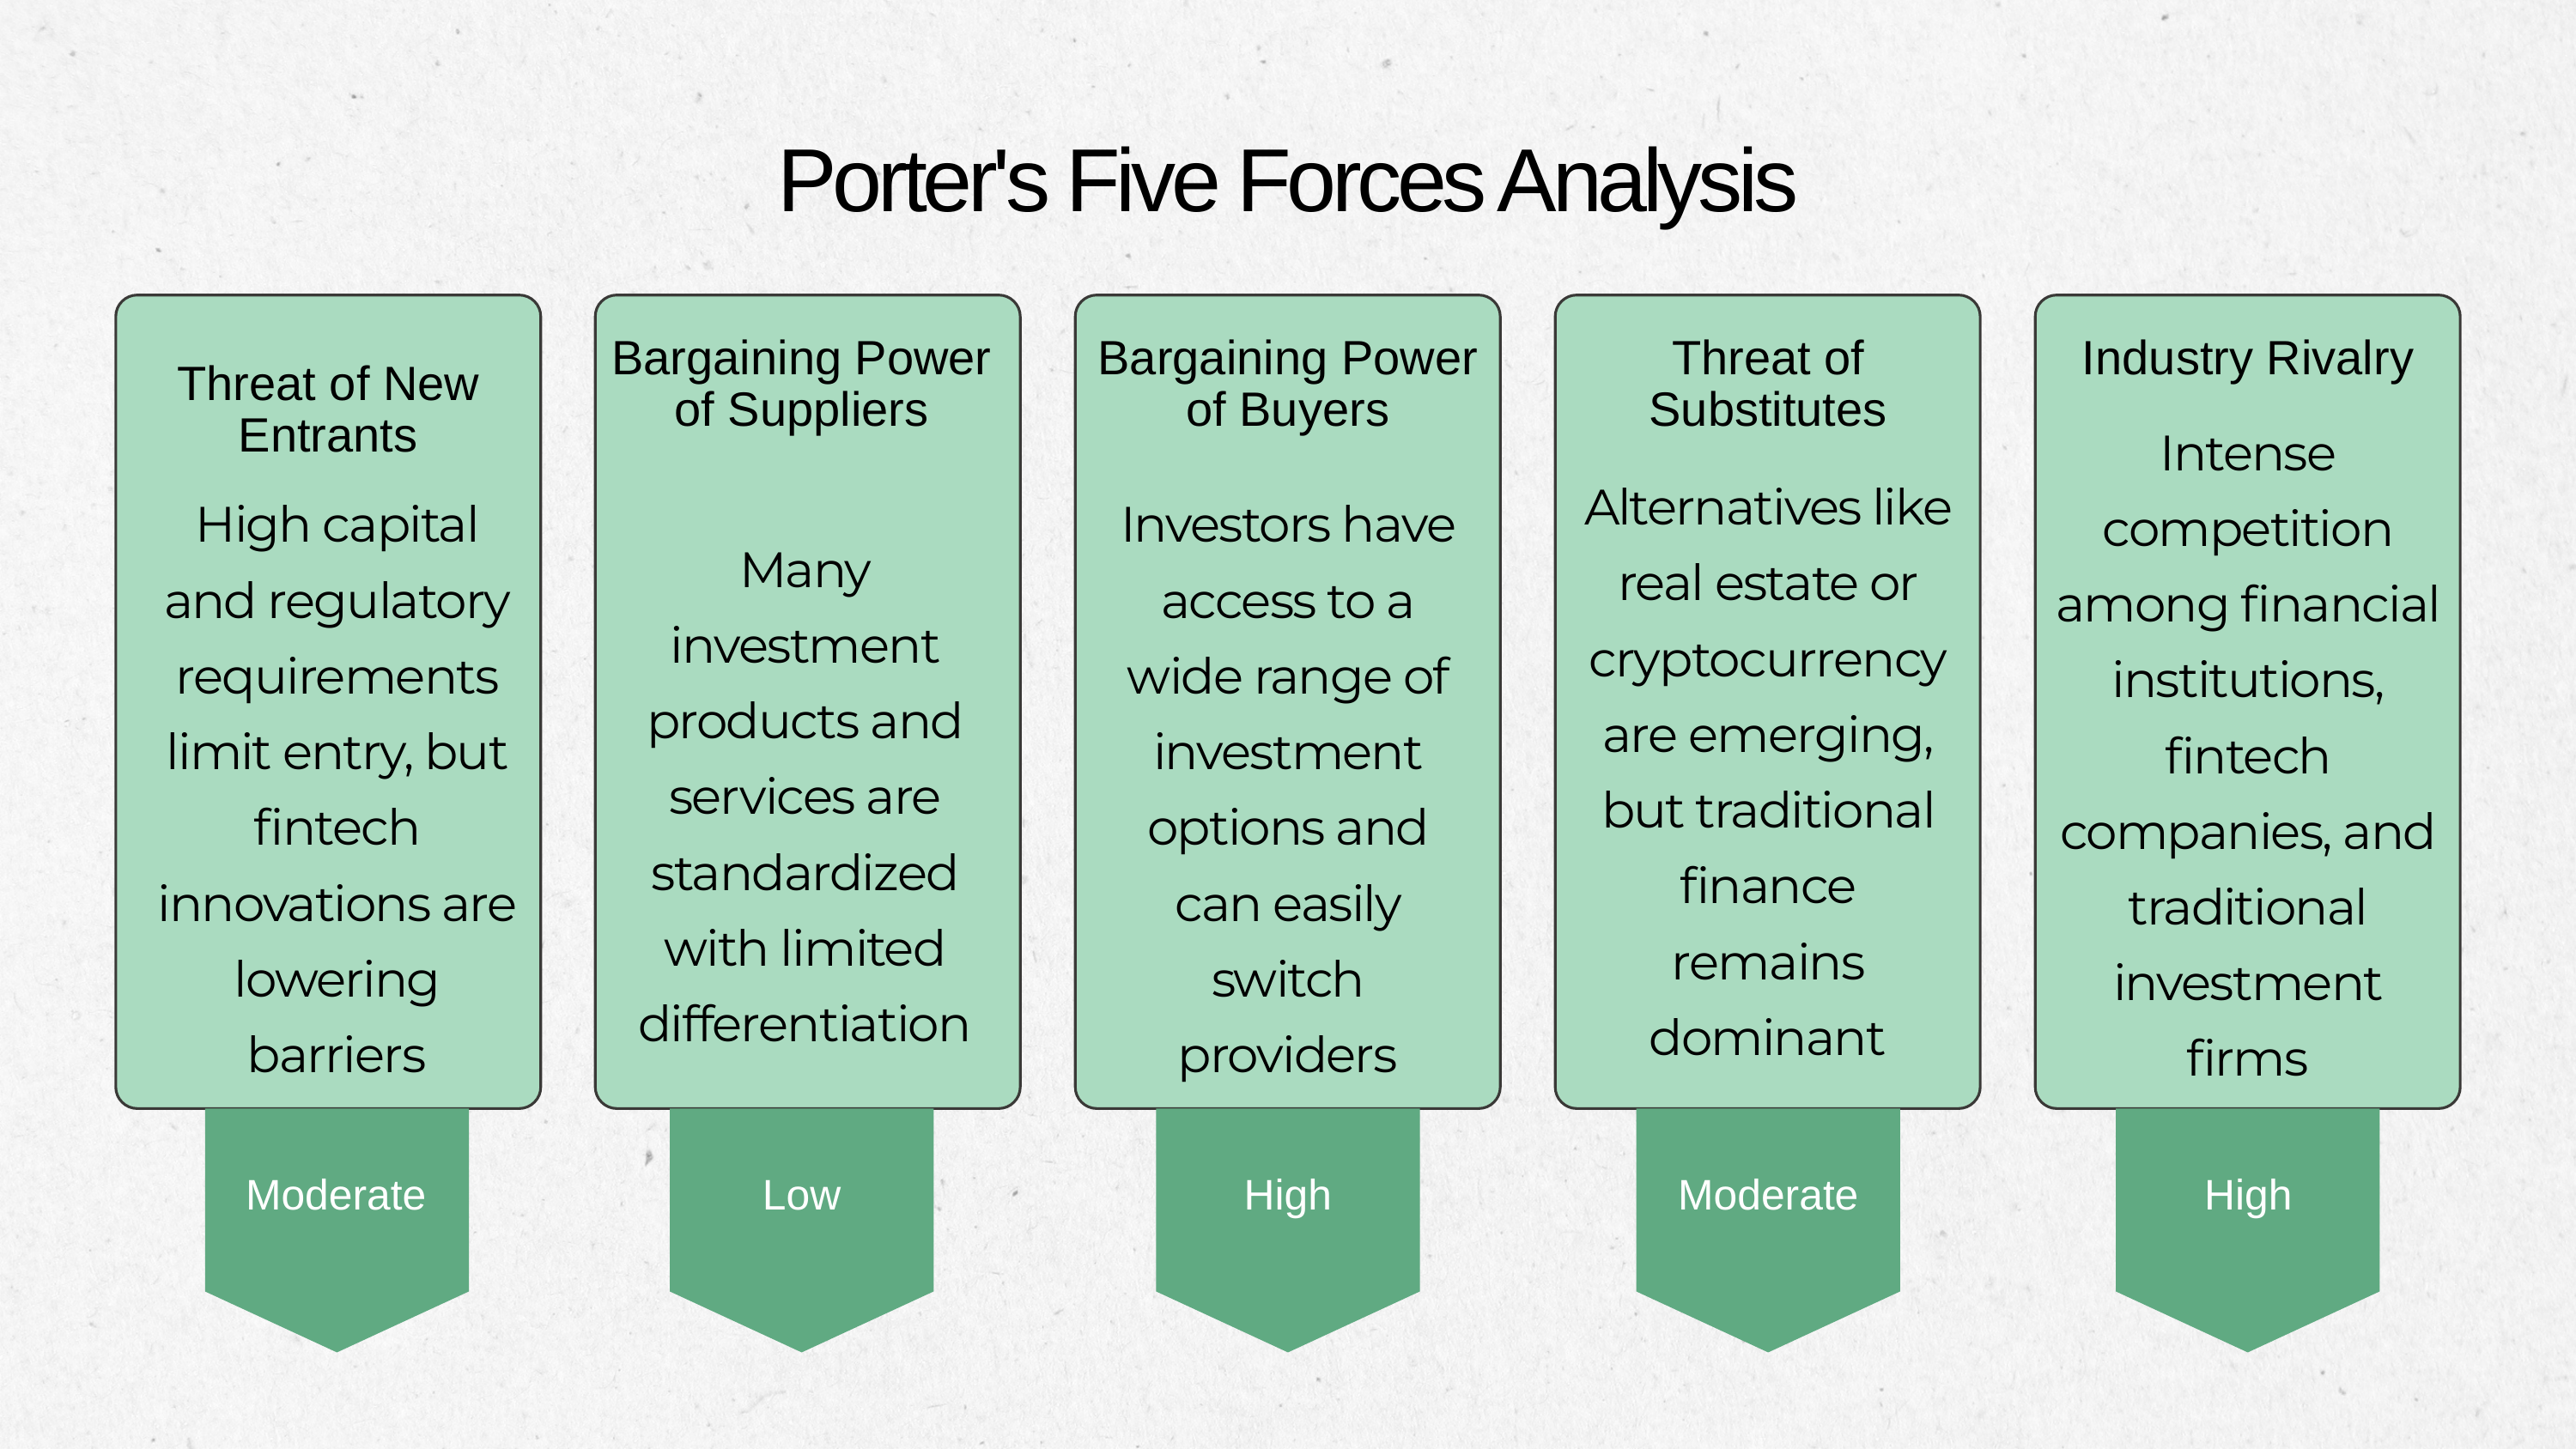

Porter's Five Forces Analysis

Bargaining Power of Suppliers
Bargaining Power of Buyers
Threat of Substitutes
Industry Rivalry
Threat of New Entrants
Intense competition among financial institutions, fintech companies, and traditional investment firms
Alternatives like real estate or cryptocurrency are emerging, but traditional finance remains dominant
High capital and regulatory requirements limit entry, but fintech innovations are lowering barriers
Investors have access to a wide range of investment options and can easily switch providers
Many investment products and services are standardized with limited differentiation

Moderate
Low
High
Moderate
High